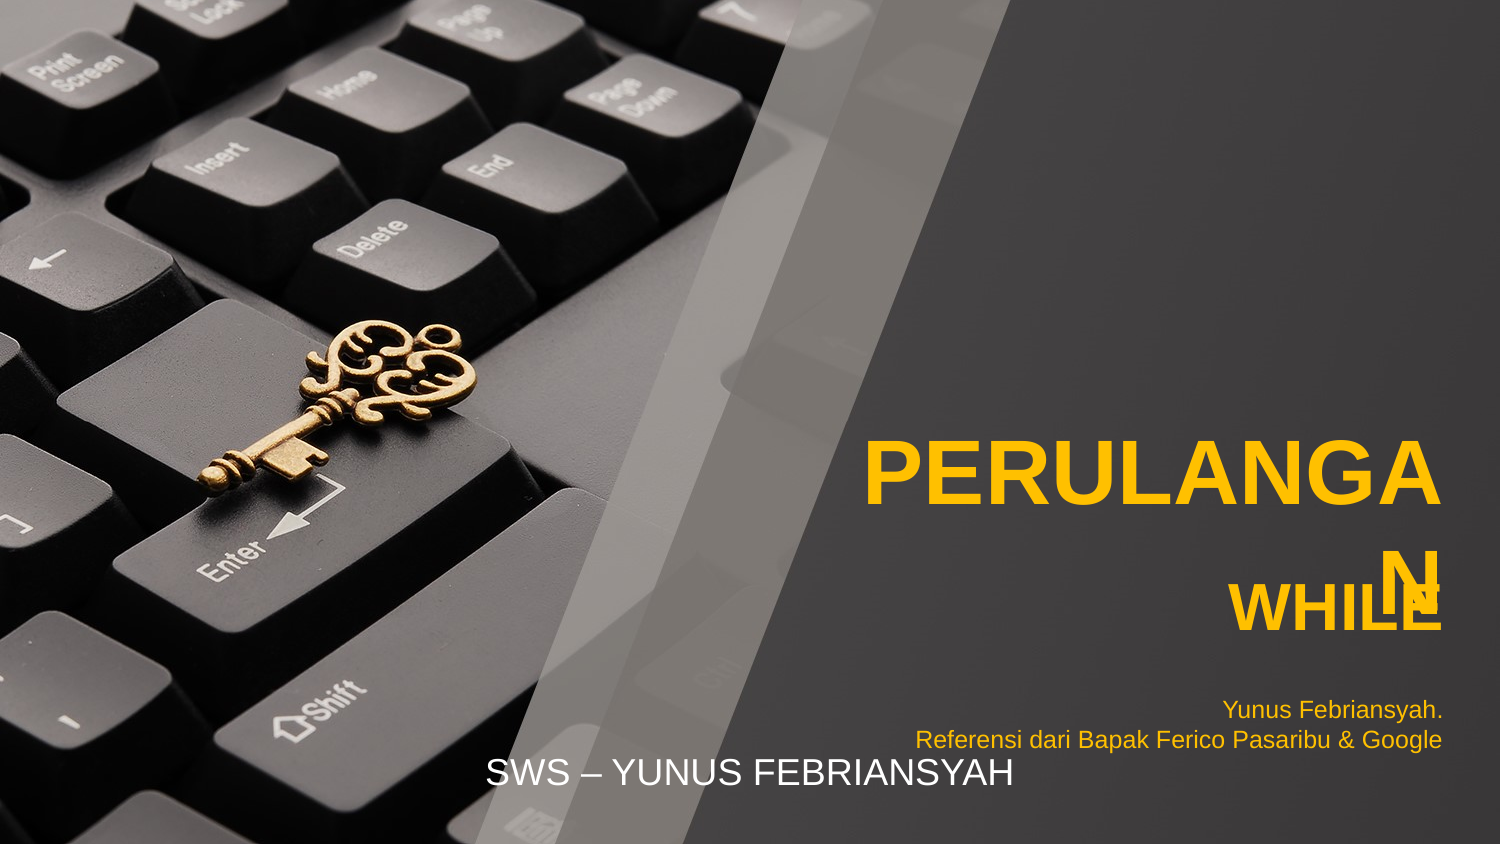

PERULANGAN
WHILE
Yunus Febriansyah.
Referensi dari Bapak Ferico Pasaribu & Google